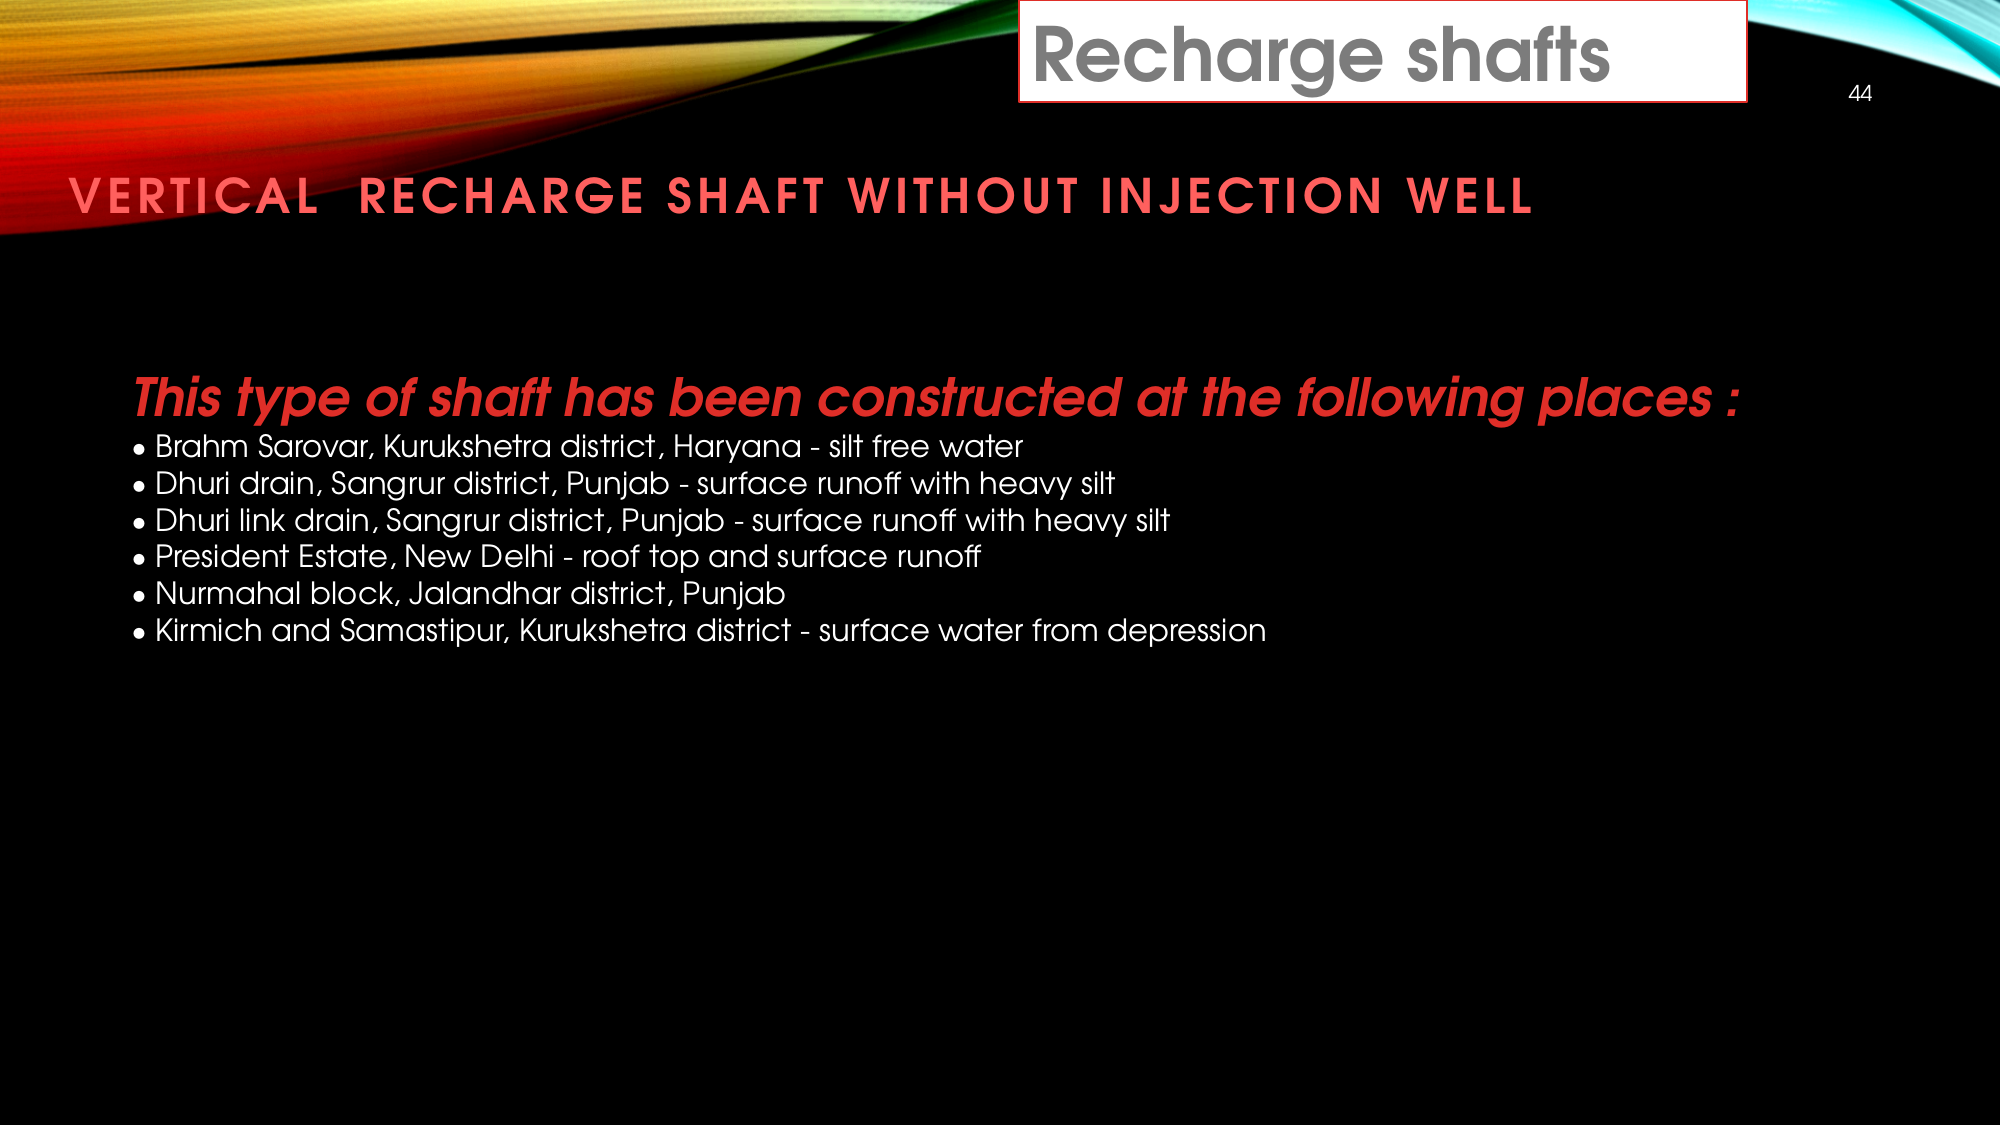

Recharge shafts
44
VERTICAL  RECHARGE SHAFT WITHOUT INJECTION WELL

This type of shaft has been constructed at the following places :
• Brahm Sarovar, Kurukshetra district, Haryana - silt free water
• Dhuri drain, Sangrur district, Punjab - surface runoff with heavy silt
• Dhuri link drain, Sangrur district, Punjab - surface runoff with heavy silt
• President Estate, New Delhi - roof top and surface runoff
• Nurmahal block, Jalandhar district, Punjab
• Kirmich and Samastipur, Kurukshetra district - surface water from depression